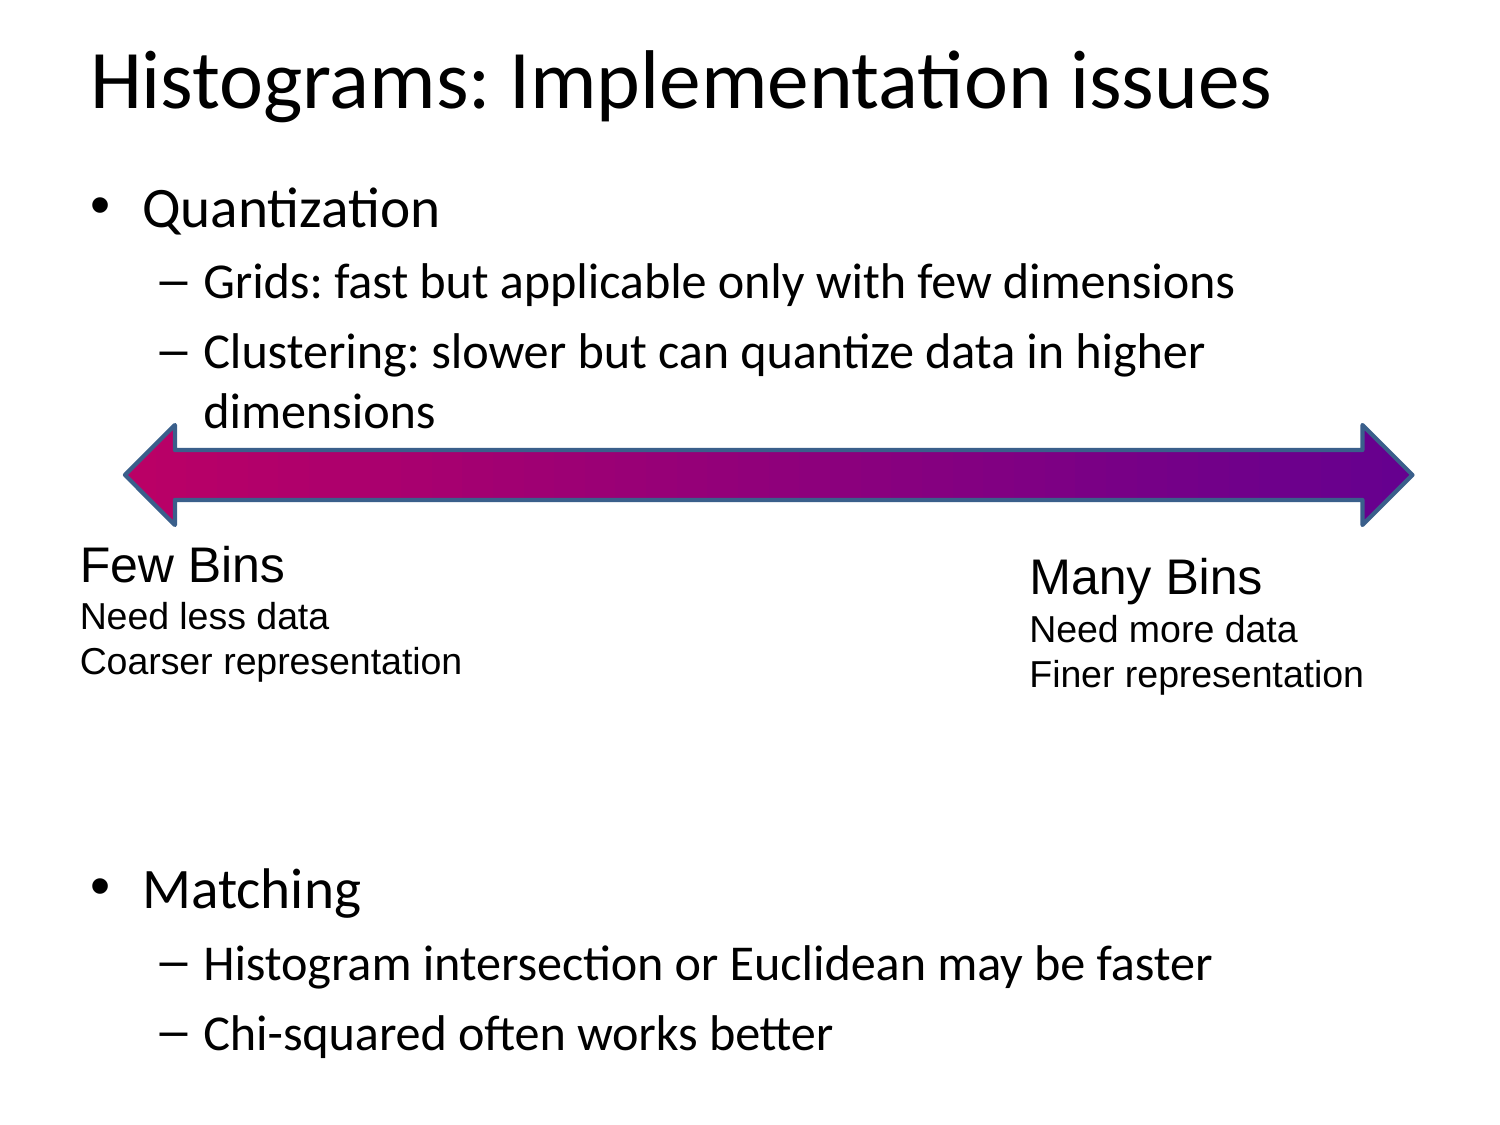

# Histograms: Implementation issues
Quantization
Grids: fast but applicable only with few dimensions
Clustering: slower but can quantize data in higher dimensions

Matching
Histogram intersection or Euclidean may be faster
Chi-squared often works better

Few Bins
Need less data
Coarser representation
Many Bins
Need more data
Finer representation